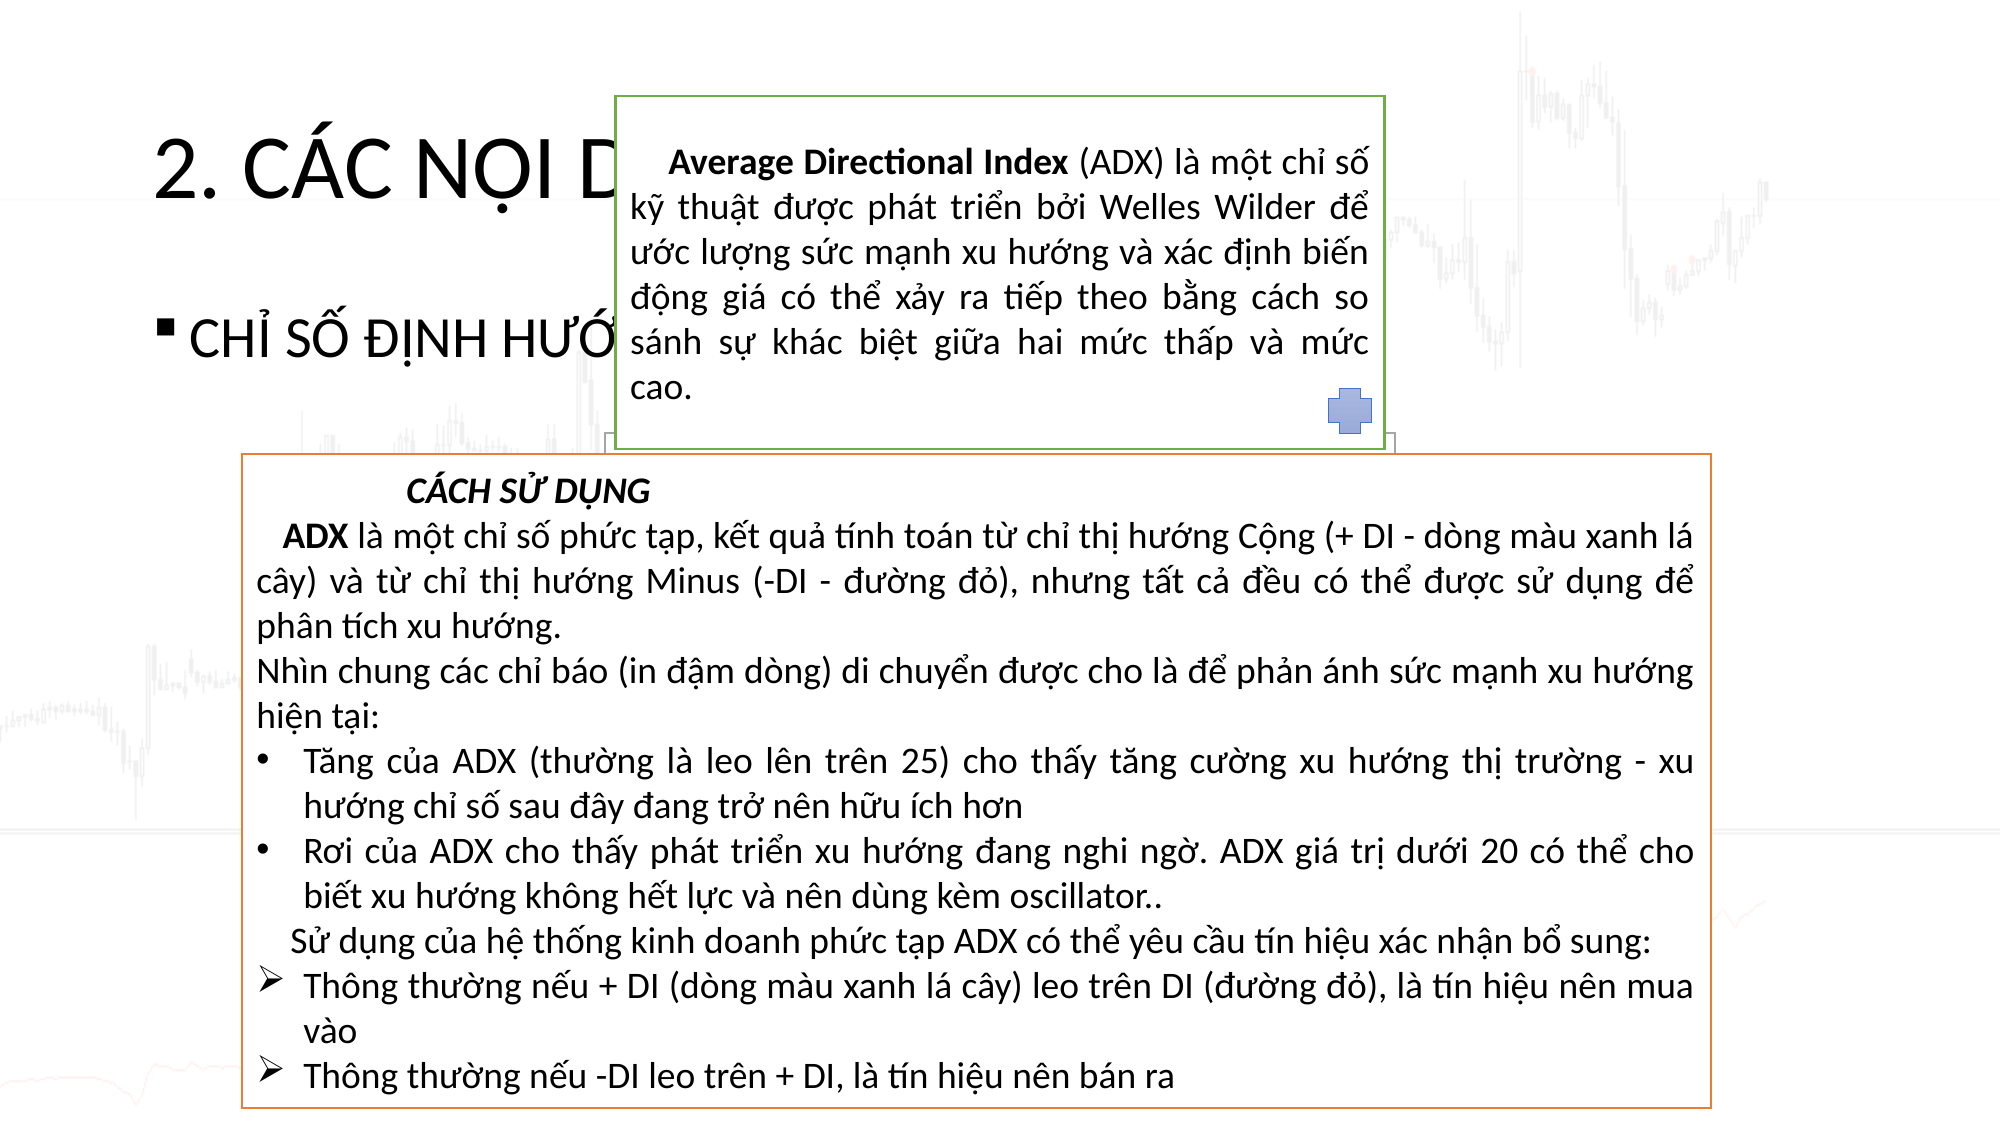

# 2. CÁC NỘI DUNG LÝ THUYẾT
    Average Directional Index (ADX) là một chỉ số kỹ thuật được phát triển bởi Welles Wilder để ước lượng sức mạnh xu hướng và xác định biến động giá có thể xảy ra tiếp theo bằng cách so sánh sự khác biệt giữa hai mức thấp và mức cao.

CHỈ SỐ ĐỊNH HƯỚNG TRUNG BÌNH (ADX)
ADX = MA[((+DI) - (-DI)) / ((+ DI) + (-DI))] x 100
+ DI
ADX
- DI
Giá
Thời gian
CÁCH SỬ DỤNG
   ADX là một chỉ số phức tạp, kết quả tính toán từ chỉ thị hướng Cộng (+ DI - dòng màu xanh lá cây) và từ chỉ thị hướng Minus (-DI - đường đỏ), nhưng tất cả đều có thể được sử dụng để phân tích xu hướng.
Nhìn chung các chỉ báo (in đậm dòng) di chuyển được cho là để phản ánh sức mạnh xu hướng hiện tại:
Tăng của ADX (thường là leo lên trên 25) cho thấy tăng cường xu hướng thị trường - xu hướng chỉ số sau đây đang trở nên hữu ích hơn
Rơi của ADX cho thấy phát triển xu hướng đang nghi ngờ. ADX giá trị dưới 20 có thể cho biết xu hướng không hết lực và nên dùng kèm oscillator..
    Sử dụng của hệ thống kinh doanh phức tạp ADX có thể yêu cầu tín hiệu xác nhận bổ sung:
Thông thường nếu + DI (dòng màu xanh lá cây) leo trên DI (đường đỏ), là tín hiệu nên mua vào
Thông thường nếu -DI leo trên + DI, là tín hiệu nên bán ra